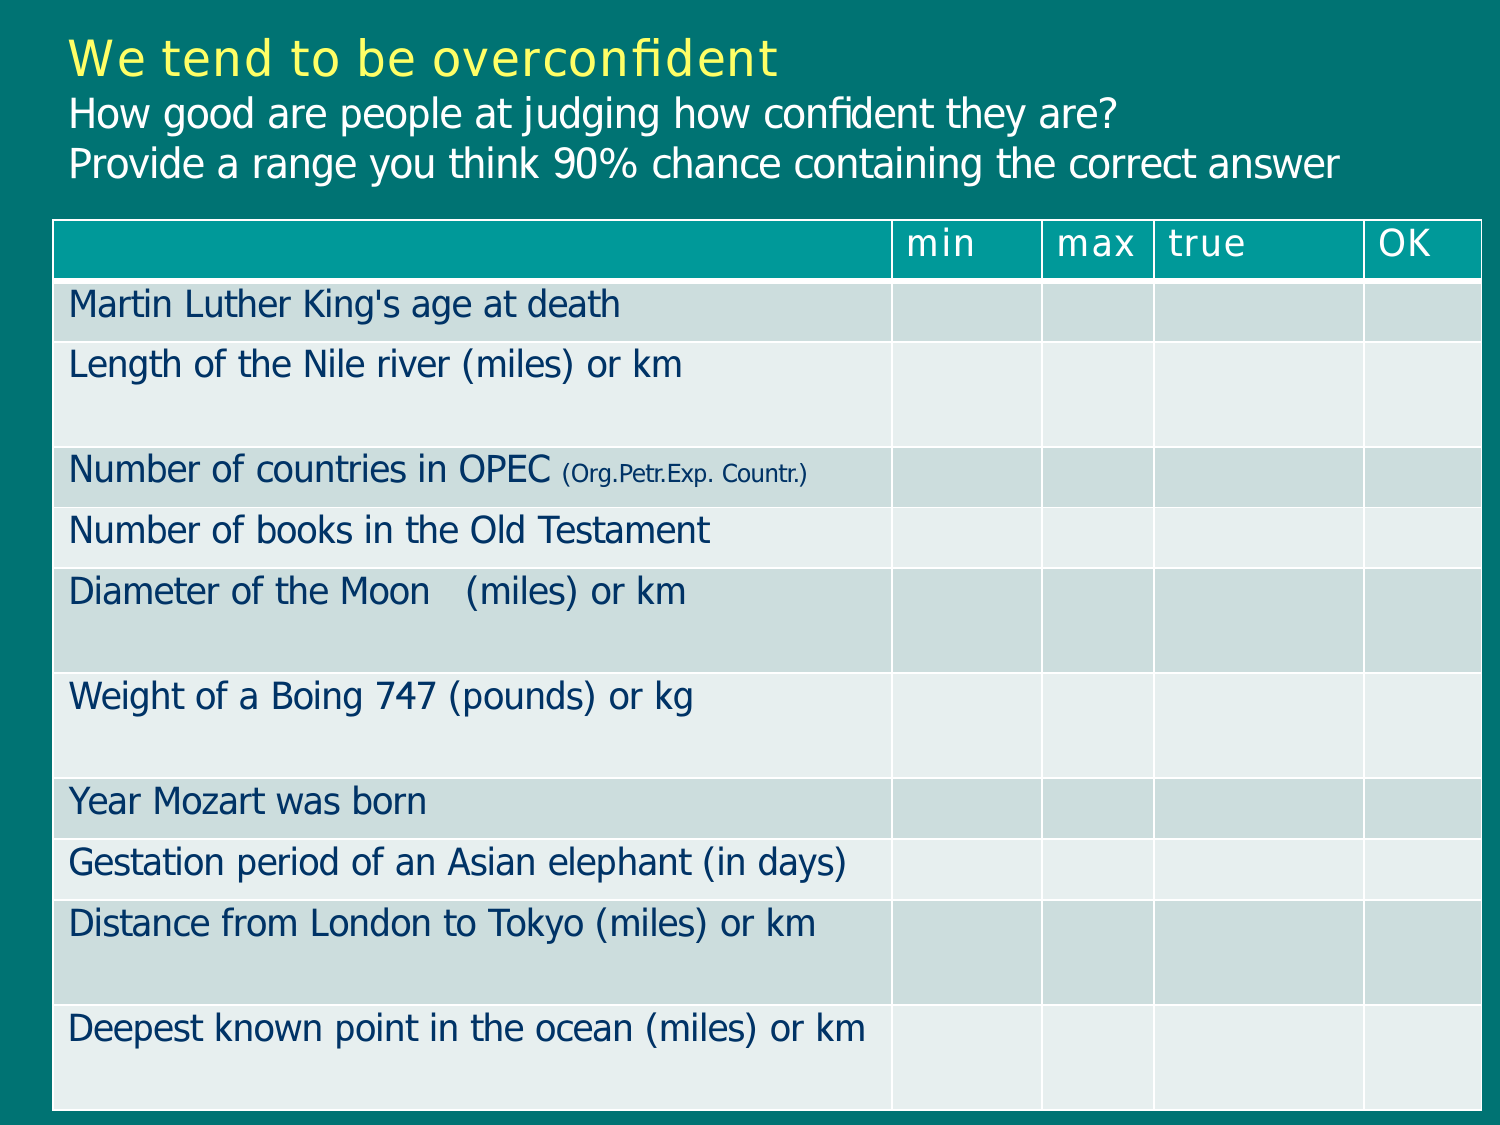

We tend to be overconfident
How good are people at judging how confident they are?
Provide a range you think 90% chance containing the correct answer
|  | min | max | true | OK |
| --- | --- | --- | --- | --- |
| Martin Luther King's age at death |  |  |  |  |
| Length of the Nile river (miles) or km |  |  |  |  |
| Number of countries in OPEC (Org.Petr.Exp. Countr.) |  |  |  |  |
| Number of books in the Old Testament |  |  |  |  |
| Diameter of the Moon (miles) or km |  |  |  |  |
| Weight of a Boing 747 (pounds) or kg |  |  |  |  |
| Year Mozart was born |  |  |  |  |
| Gestation period of an Asian elephant (in days) |  |  |  |  |
| Distance from London to Tokyo (miles) or km |  |  |  |  |
| Deepest known point in the ocean (miles) or km |  |  |  |  |